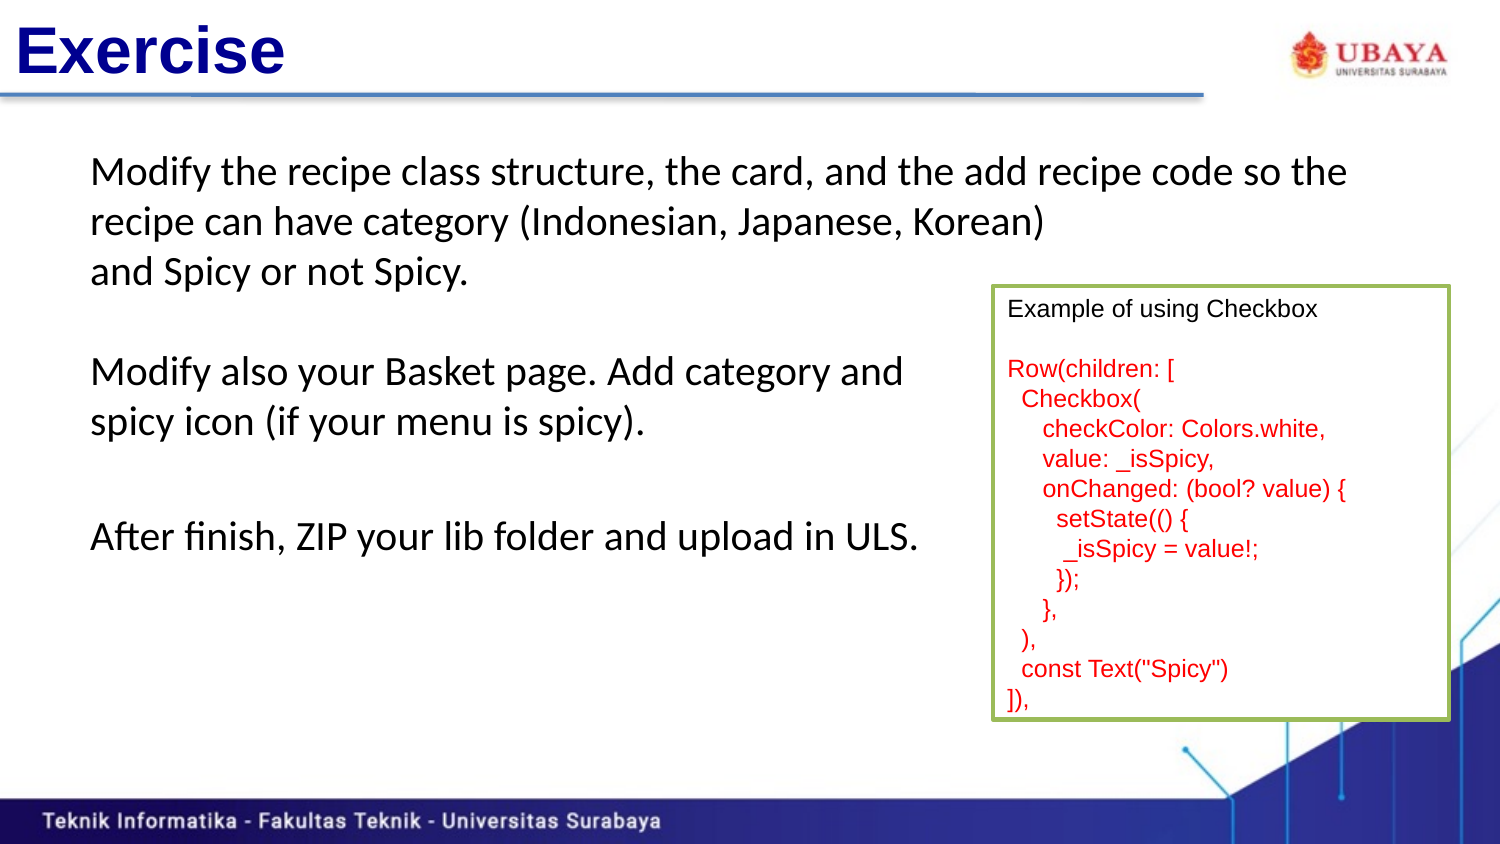

# Exercise

Modify the recipe class structure, the card, and the add recipe code so the recipe can have category (Indonesian, Japanese, Korean)
and Spicy or not Spicy.
Modify also your Basket page. Add category and
spicy icon (if your menu is spicy).

After finish, ZIP your lib folder and upload in ULS.

Example of using Checkbox
Row(children: [
  Checkbox(
     checkColor: Colors.white,
     value: _isSpicy,
     onChanged: (bool? value) {
       setState(() {
        _isSpicy = value!;
       });
     },
  ),
  const Text("Spicy")
]),